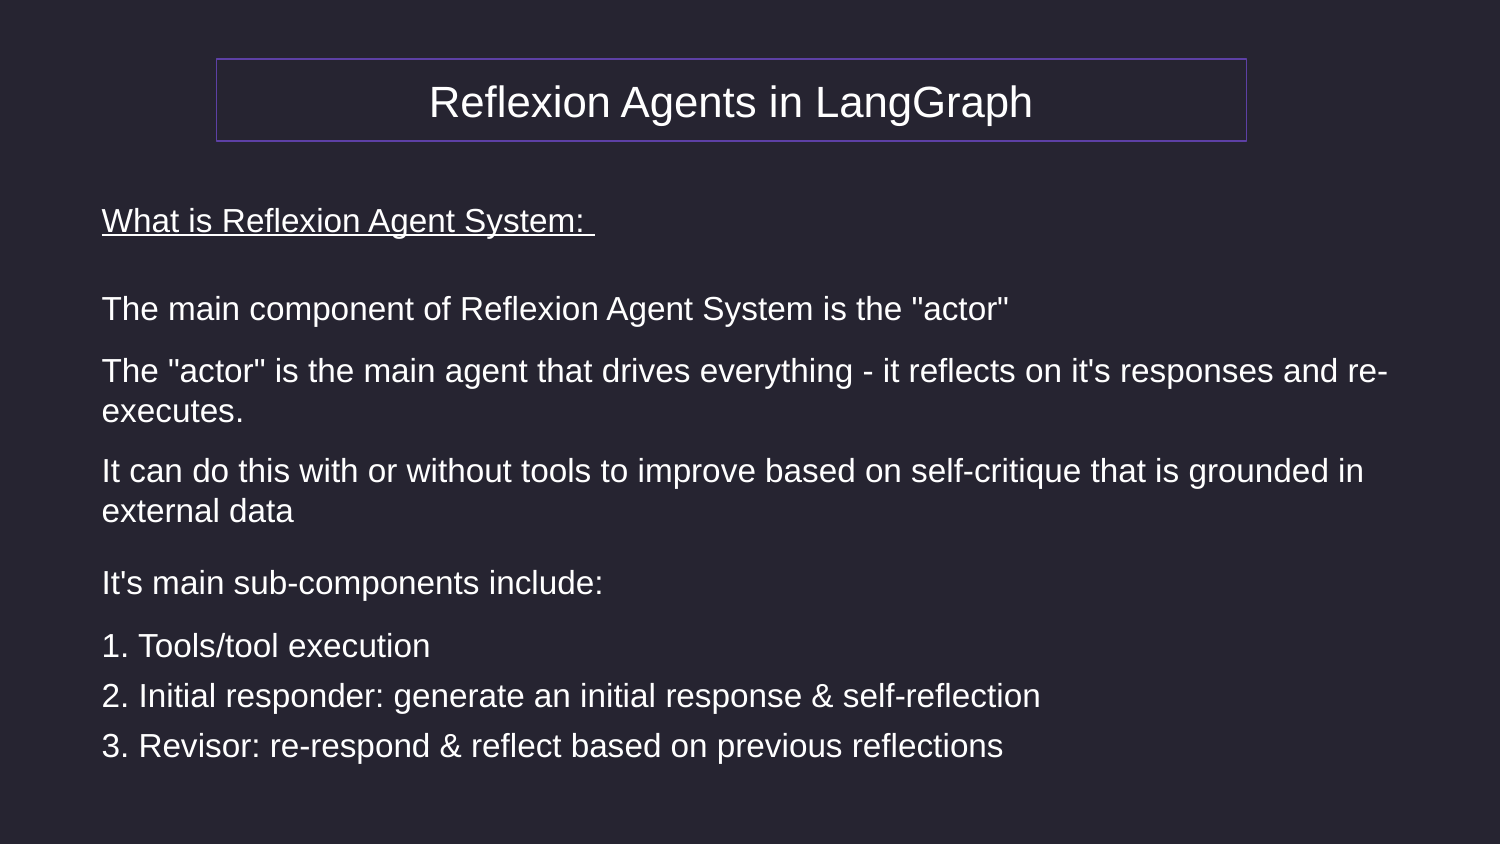

Reflexion Agents in LangGraph
What is Reflexion Agent System:
The main component of Reflexion Agent System is the "actor"
The "actor" is the main agent that drives everything - it reflects on it's responses and re-executes.
It can do this with or without tools to improve based on self-critique that is grounded in external data
It's main sub-components include:
1. Tools/tool execution
2. Initial responder: generate an initial response & self-reflection
3. Revisor: re-respond & reflect based on previous reflections